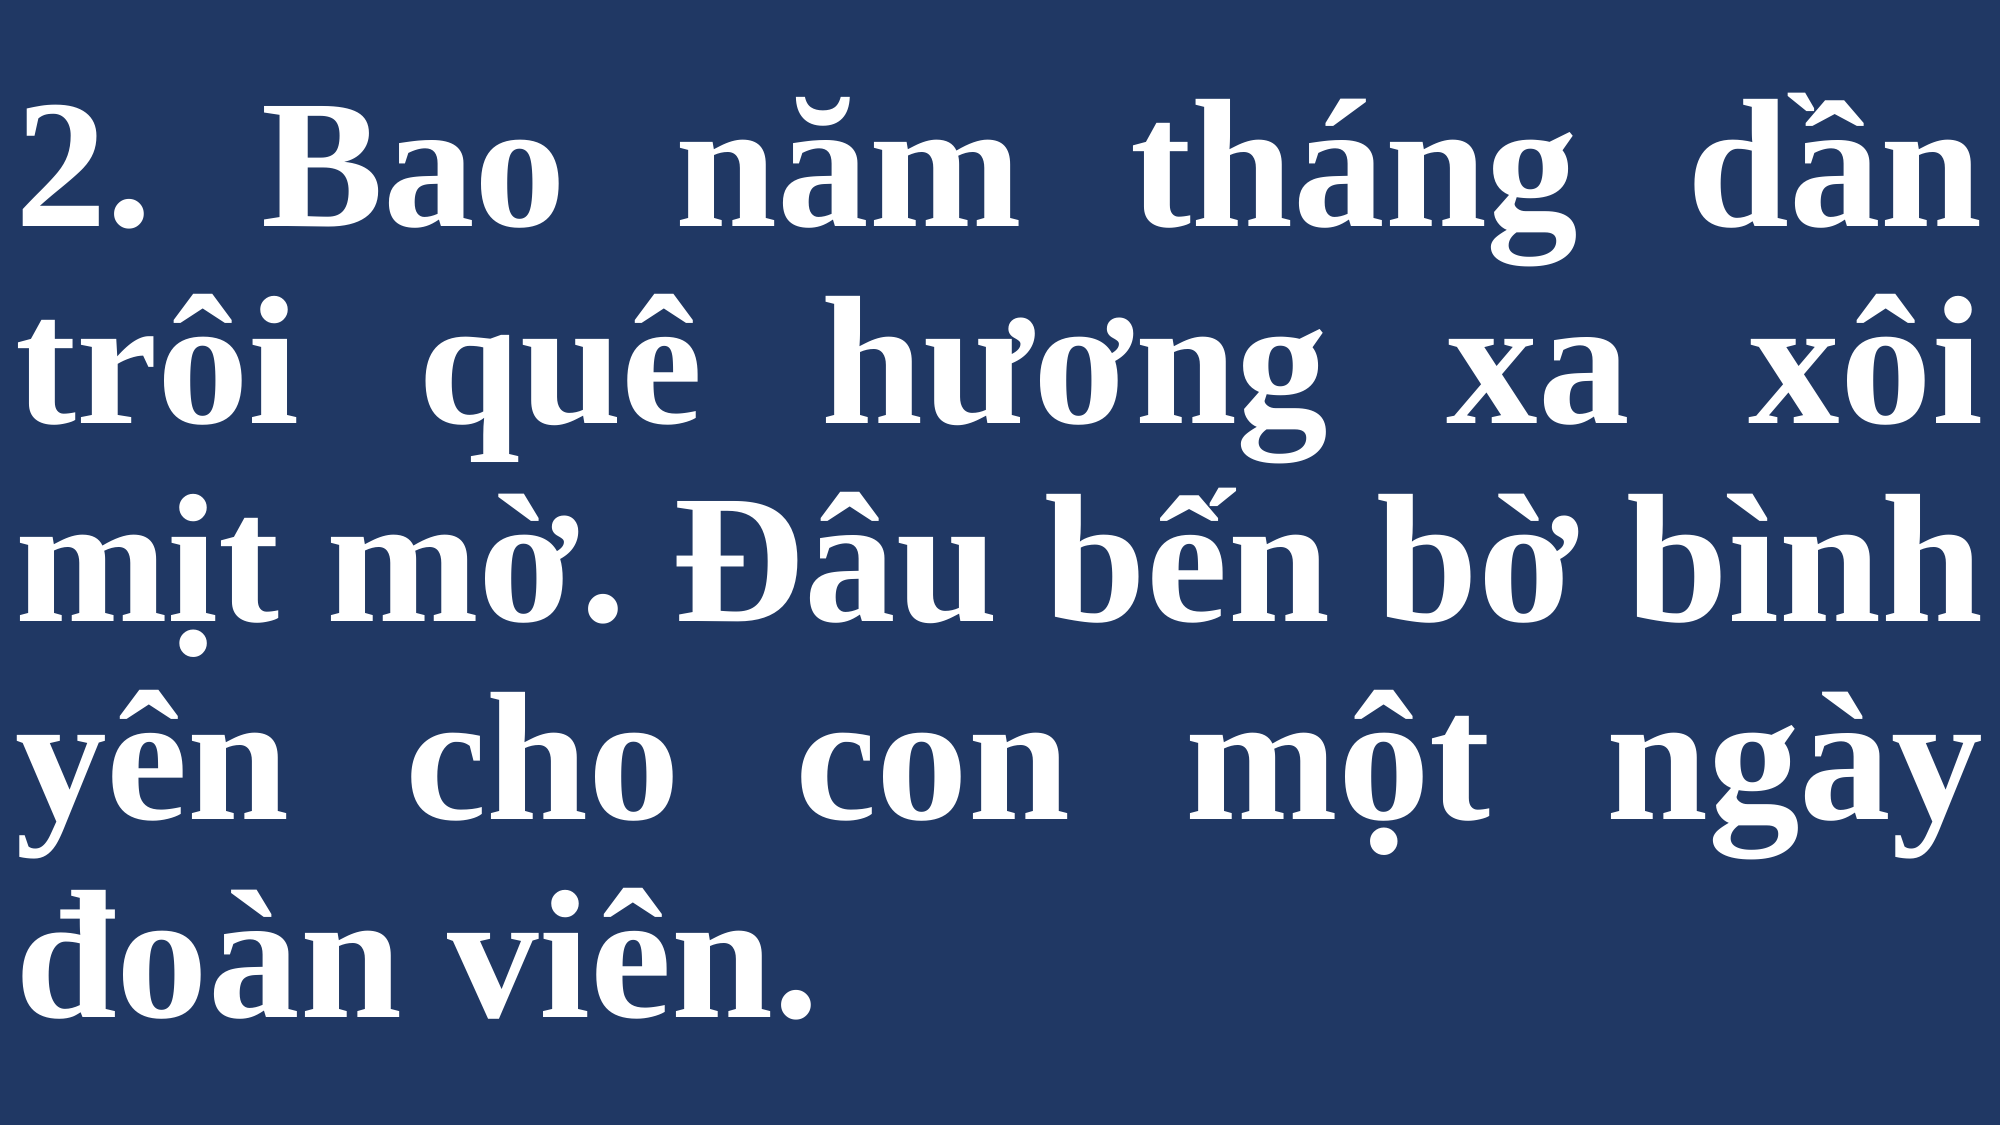

# 2. Bao năm tháng dần trôi quê hương xa xôi mịt mờ. Đâu bến bờ bình yên cho con một ngày đoàn viên.